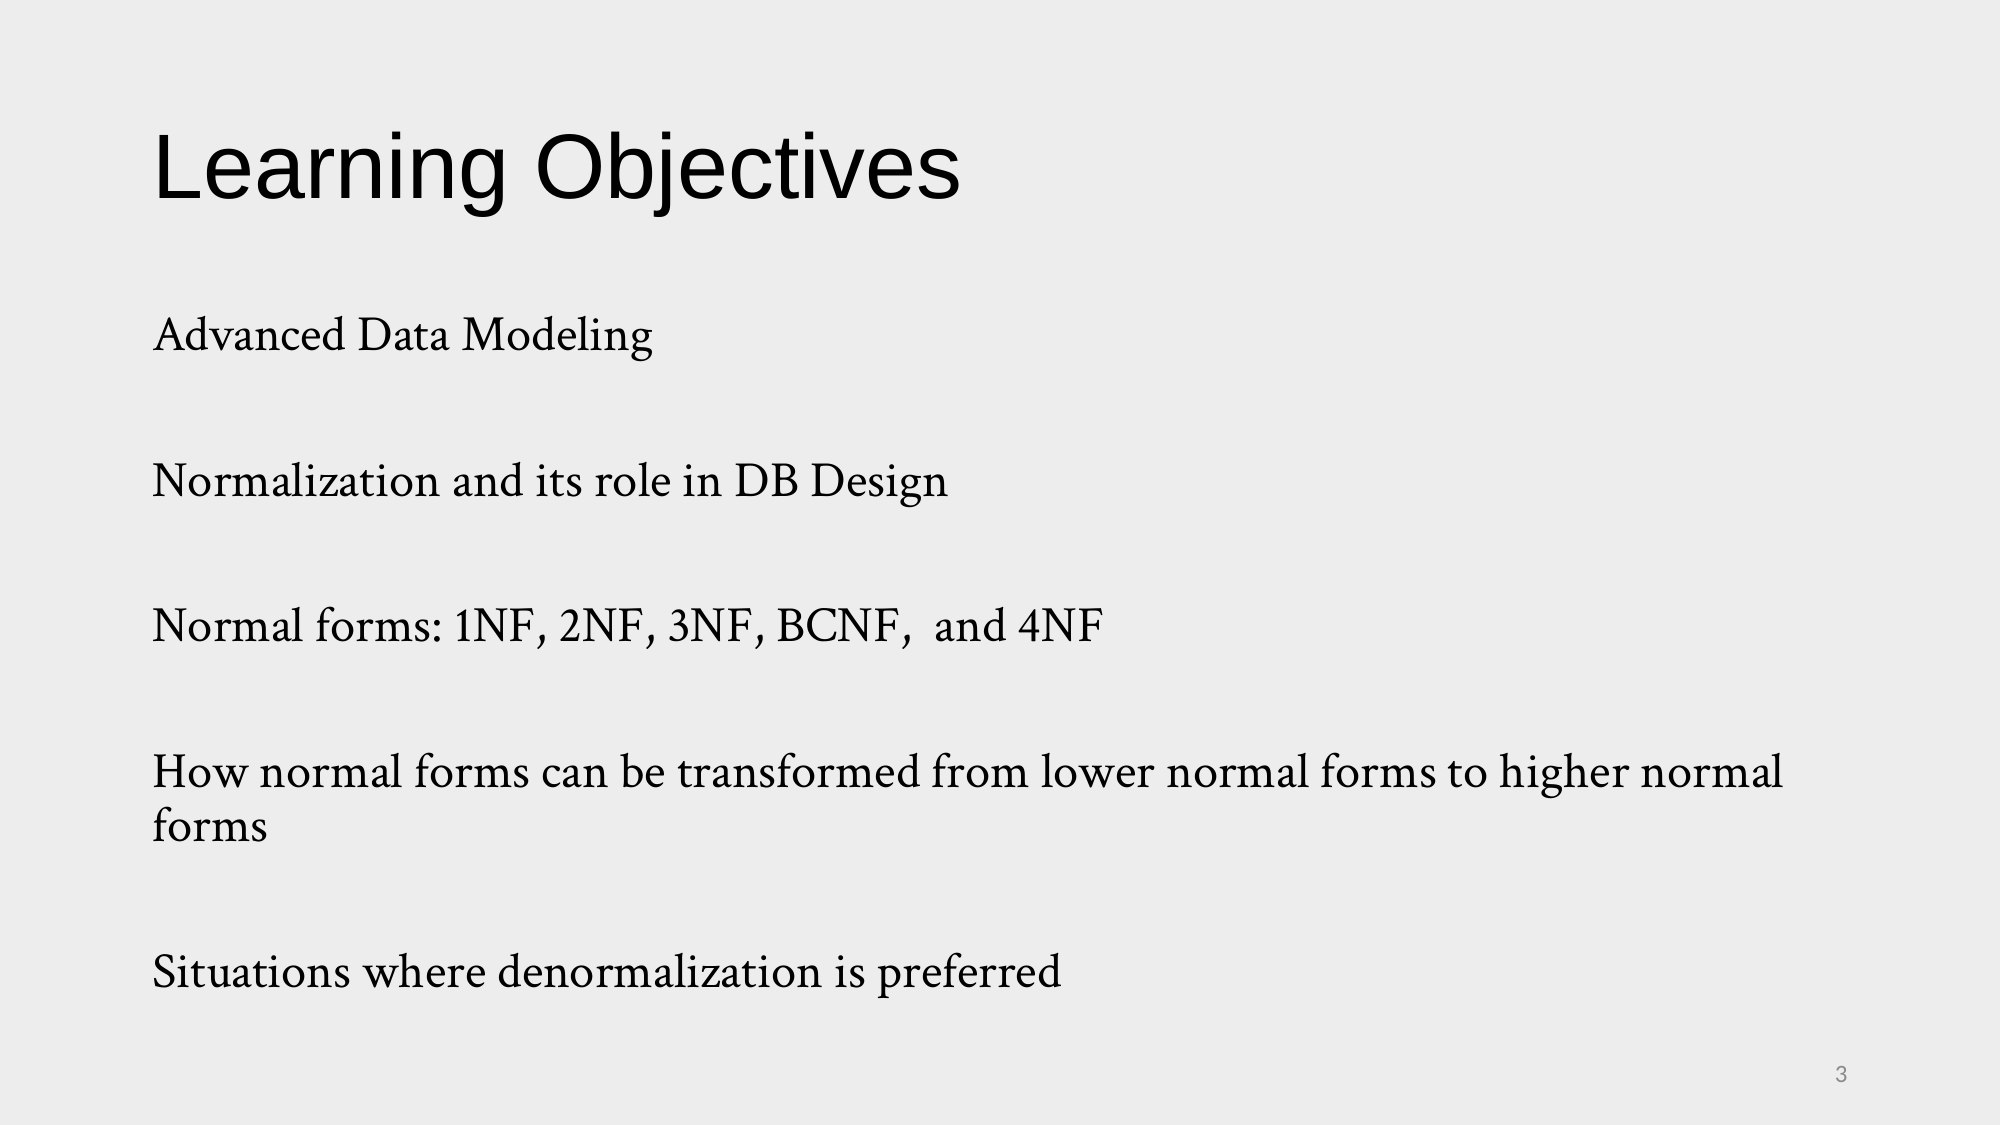

# Learning Objectives
Advanced Data Modeling

Normalization and its role in DB Design

Normal forms: 1NF, 2NF, 3NF, BCNF,  and 4NF

How normal forms can be transformed from lower normal forms to higher normal forms

Situations where denormalization is preferred
3